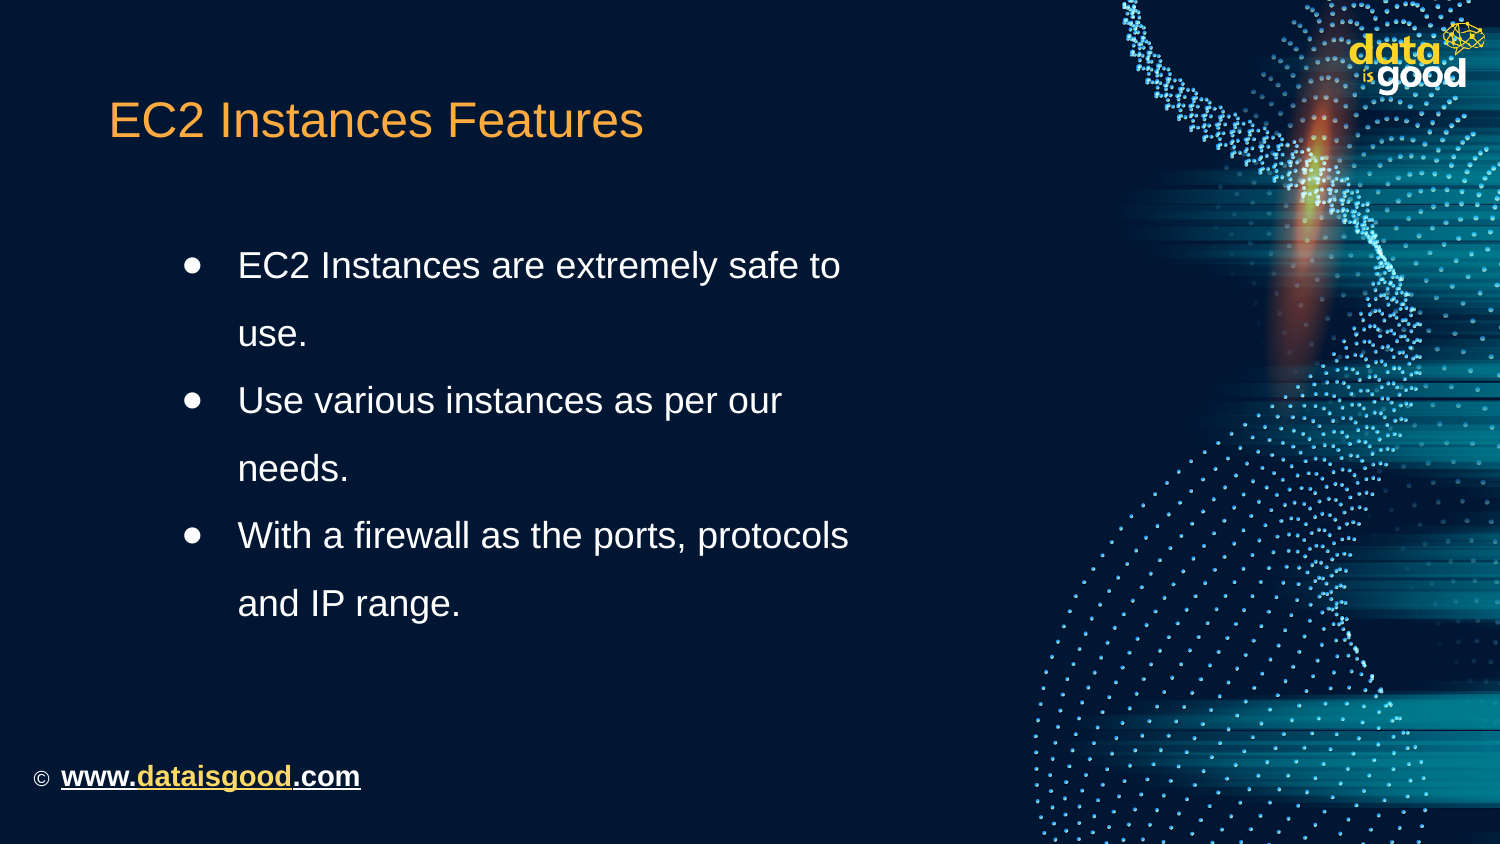

# EC2 Instances Features
EC2 Instances are extremely safe to use.
Use various instances as per our needs.
With a firewall as the ports, protocols and IP range.